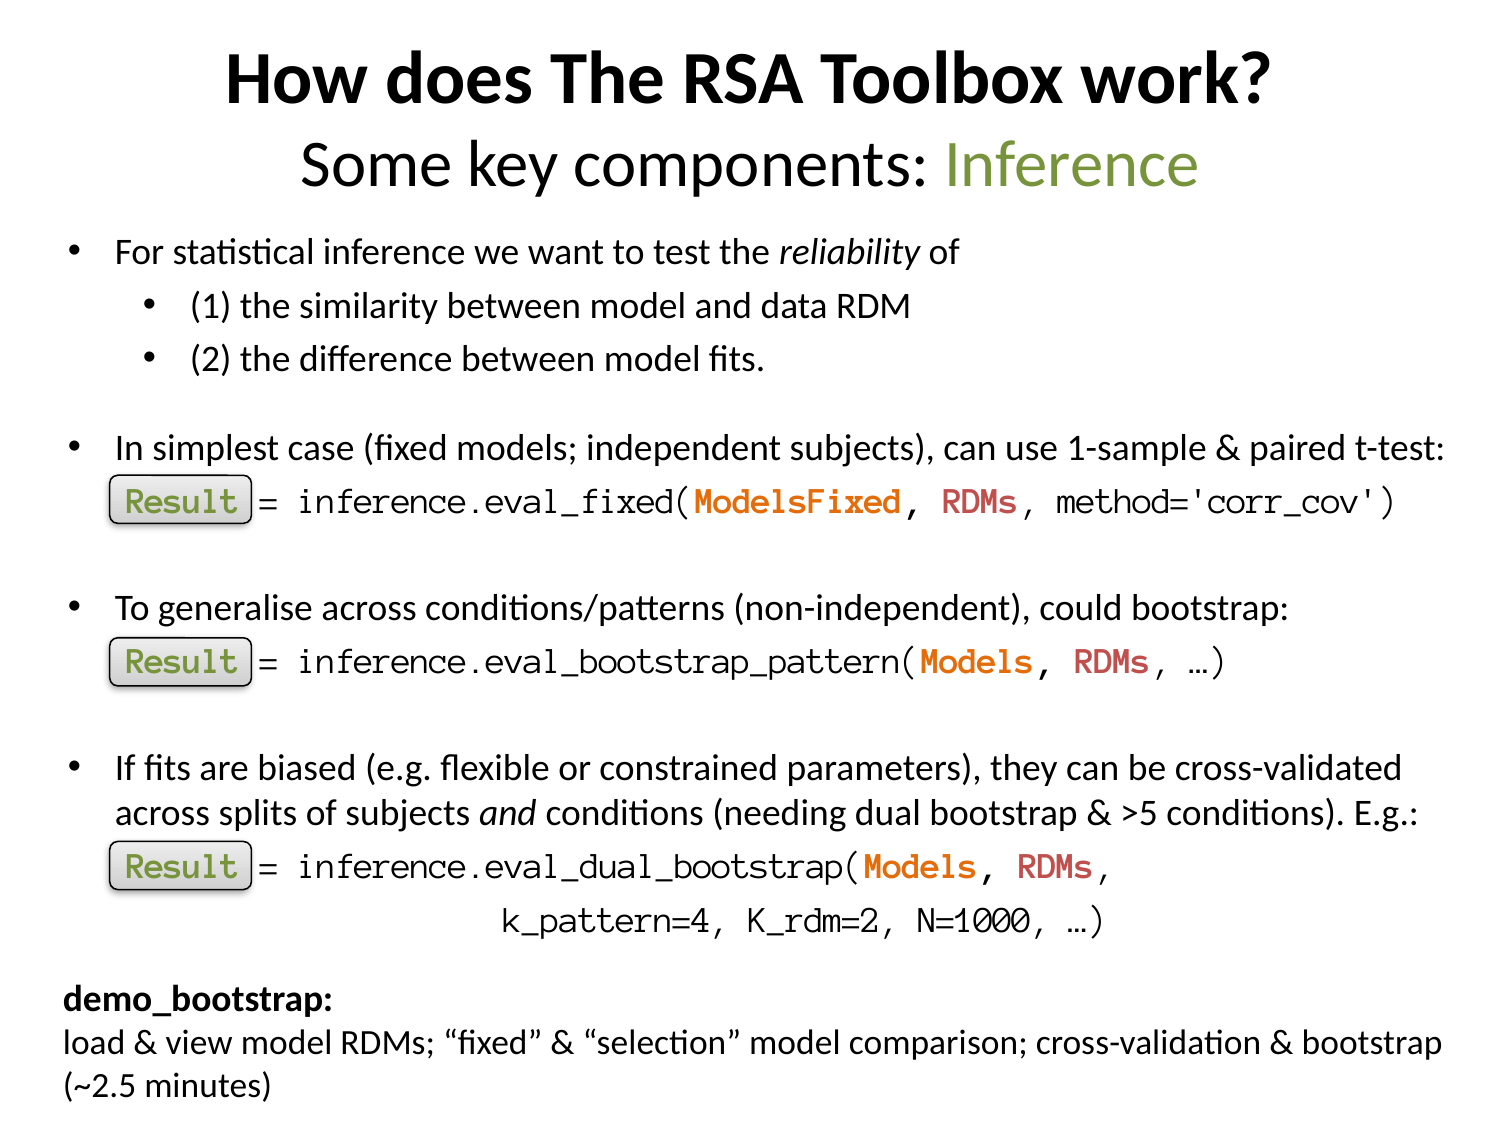

How does The RSA Toolbox work?
# Some key components: Inference
For statistical inference we want to test the reliability of
(1) the similarity between model and data RDM
(2) the difference between model fits.

In simplest case (fixed models; independent subjects), can use 1-sample & paired t-test:
   Result = inference.eval_fixed(ModelsFixed, RDMs, method='corr_cov')

To generalise across conditions/patterns (non-independent), could bootstrap:
   Result = inference.eval_bootstrap_pattern(Models, RDMs, …)

If fits are biased (e.g. flexible or constrained parameters), they can be cross-validated across splits of subjects and conditions (needing dual bootstrap & >5 conditions). E.g.:
   Result = inference.eval_dual_bootstrap(Models, RDMs,
                       k_pattern=4, K_rdm=2, N=1000, …)

demo_bootstrap:
load & view model RDMs; “fixed” & “selection” model comparison; cross-validation & bootstrap
(~2.5 minutes)